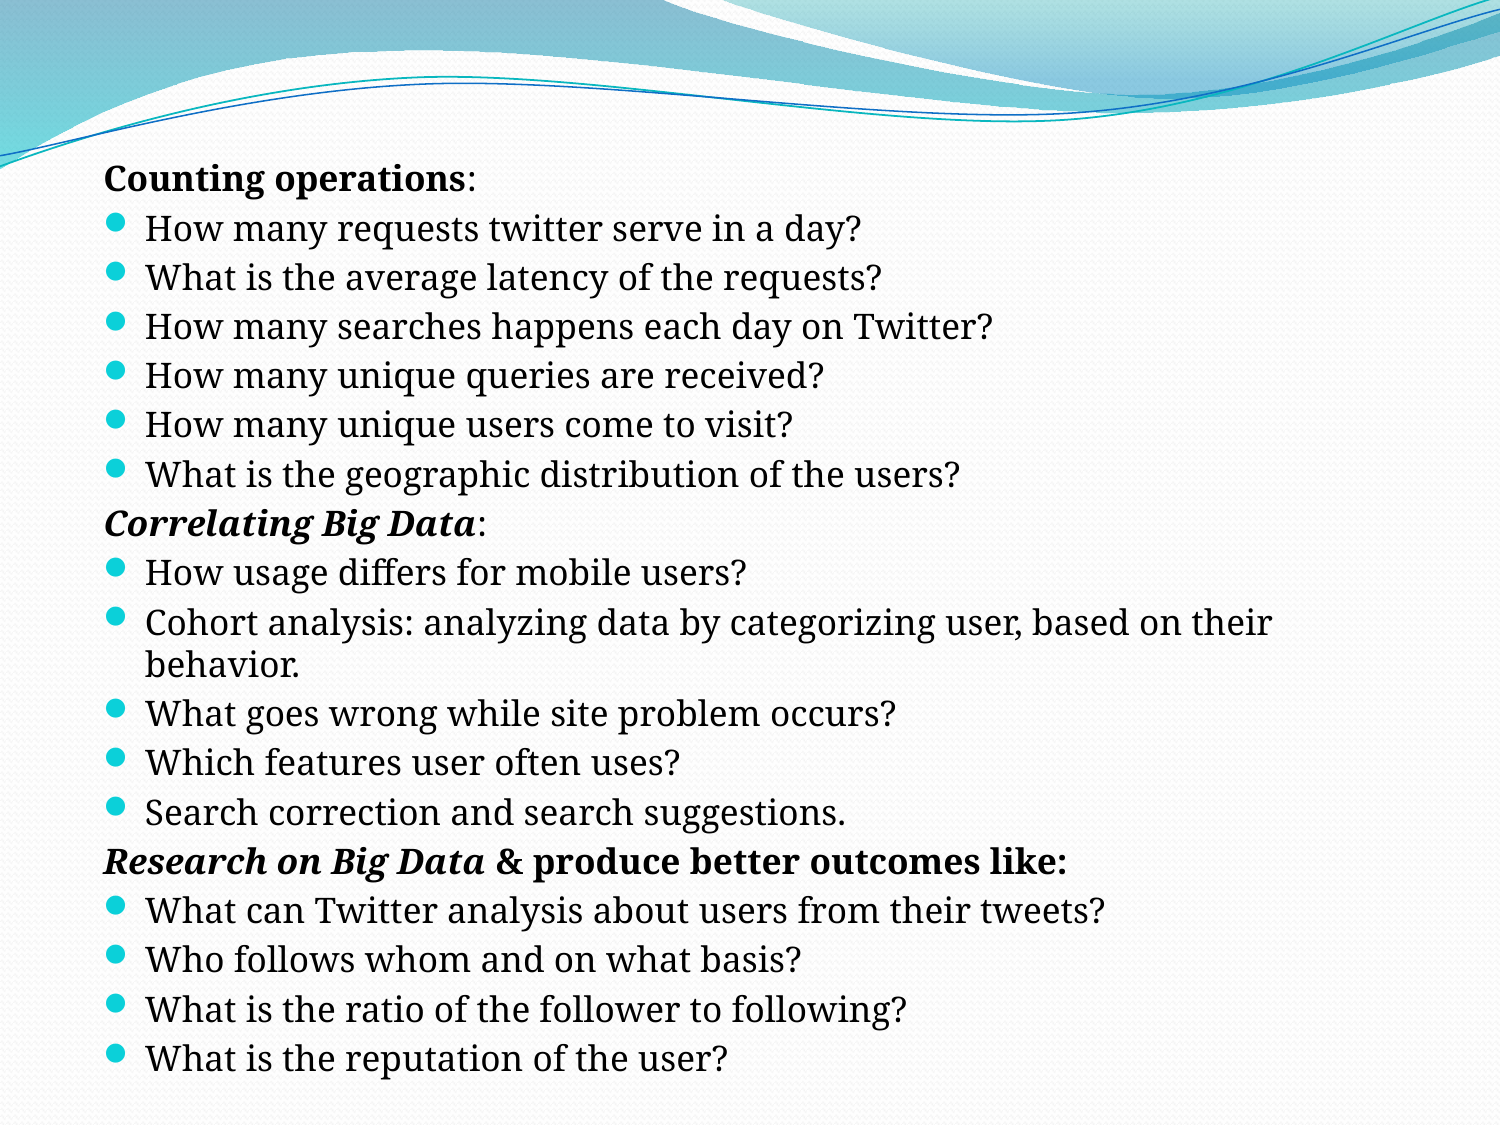

Counting operations:
How many requests twitter serve in a day?
What is the average latency of the requests?
How many searches happens each day on Twitter?
How many unique queries are received?
How many unique users come to visit?
What is the geographic distribution of the users?
Correlating Big Data:
How usage differs for mobile users?
Cohort analysis: analyzing data by categorizing user, based on their behavior.
What goes wrong while site problem occurs?
Which features user often uses?
Search correction and search suggestions.
Research on Big Data & produce better outcomes like:
What can Twitter analysis about users from their tweets?
Who follows whom and on what basis?
What is the ratio of the follower to following?
What is the reputation of the user?